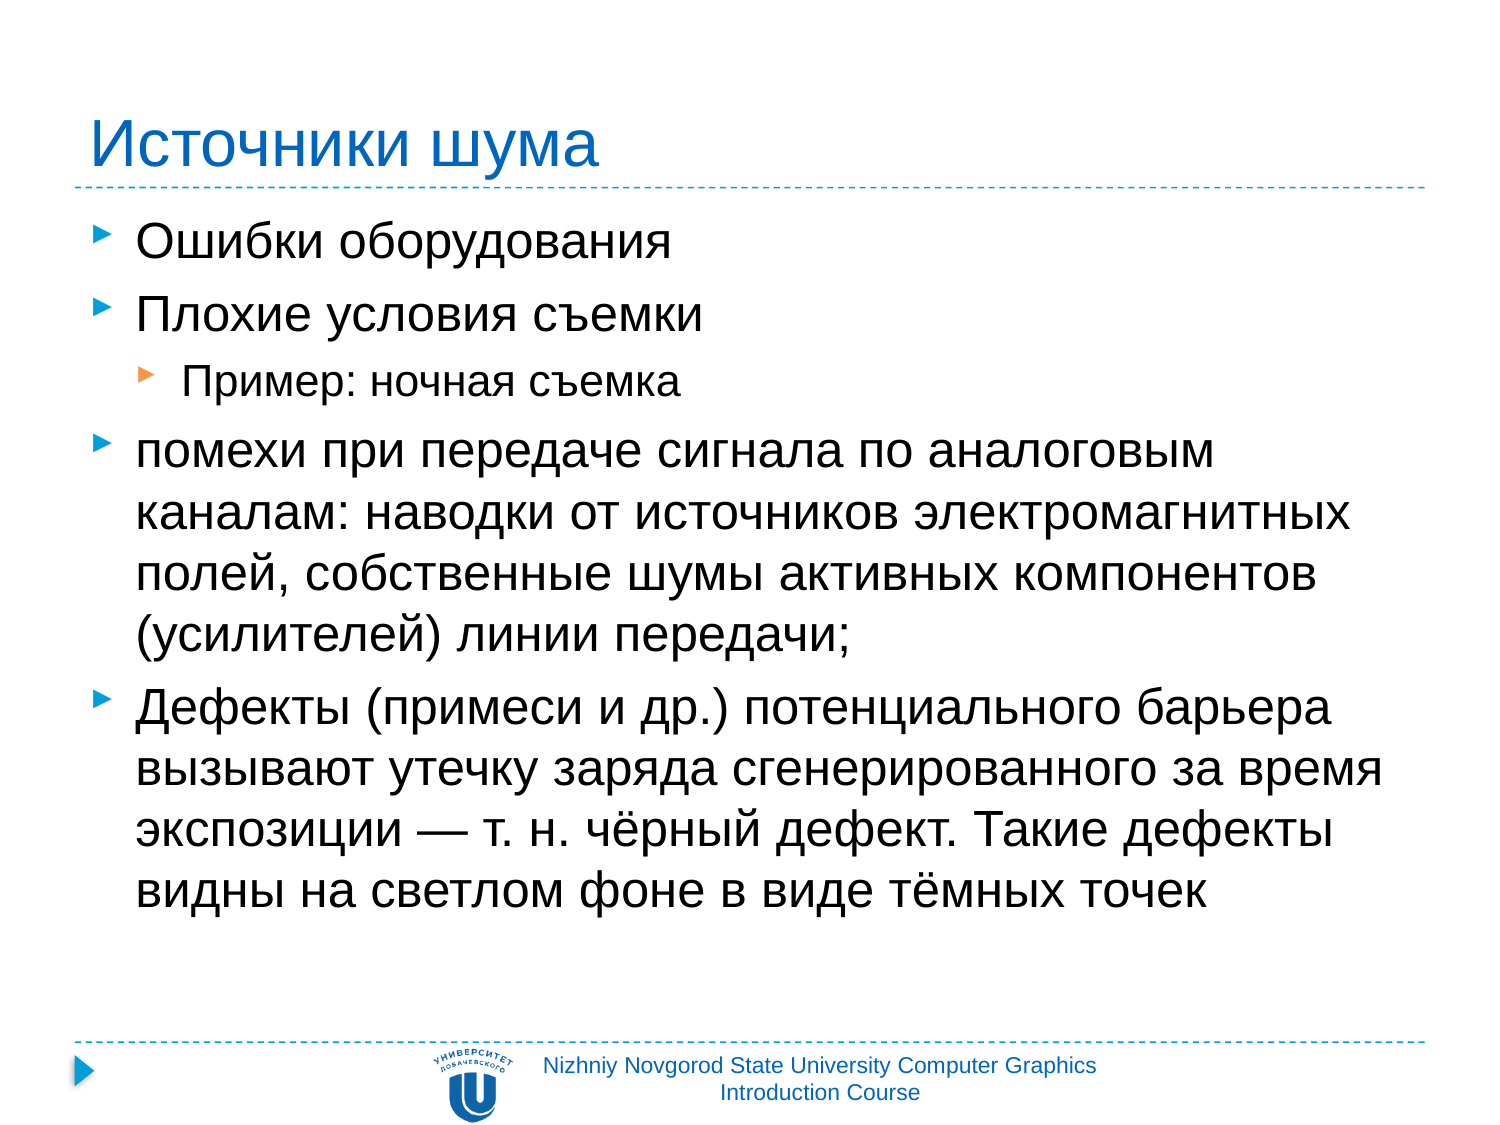

# Источники шума
Ошибки оборудования
Плохие условия съемки
Пример: ночная съемка
помехи при передаче сигнала по аналоговым каналам: наводки от источников электромагнитных полей, собственные шумы активных компонентов (усилителей) линии передачи;
Дефекты (примеси и др.) потенциального барьера вызывают утечку заряда сгенерированного за время экспозиции — т. н. чёрный дефект. Такие дефекты видны на светлом фоне в виде тёмных точек
53
Nizhniy Novgorod State University Computer Graphics Introduction Course